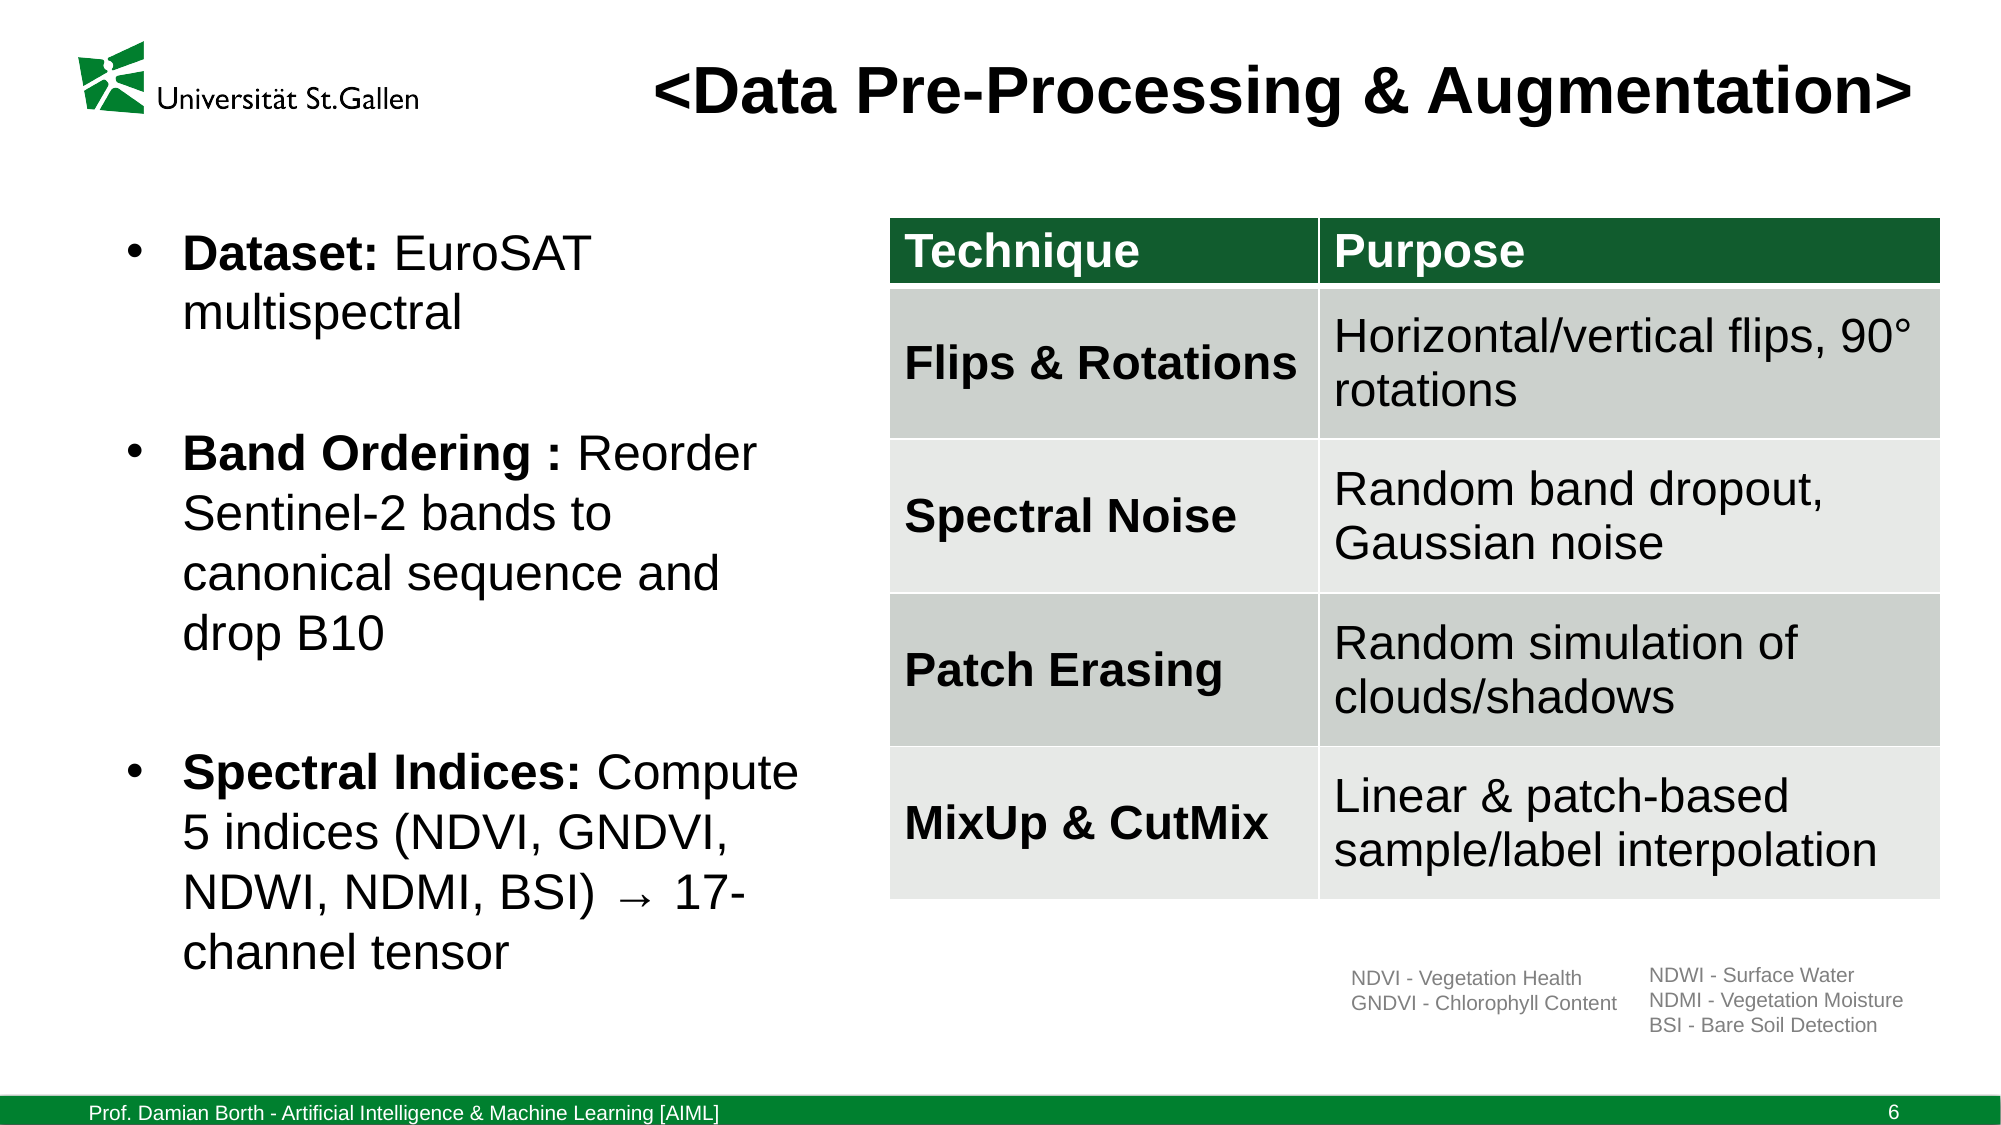

# <Data Pre-Processing & Augmentation>
| Technique | Purpose |
| --- | --- |
| Flips & Rotations | Horizontal/vertical flips, 90° rotations |
| Spectral Noise | Random band dropout, Gaussian noise |
| Patch Erasing | Random simulation of clouds/shadows |
| MixUp & CutMix | Linear & patch-based sample/label interpolation |
Dataset: EuroSAT multispectral

Band Ordering : Reorder Sentinel-2 bands to canonical sequence and drop B10

Spectral Indices: Compute 5 indices (NDVI, GNDVI, NDWI, NDMI, BSI) → 17-channel tensor

NDWI - Surface Water
NDMI - Vegetation Moisture
BSI - Bare Soil Detection
NDVI - Vegetation Health
GNDVI - Chlorophyll Content
Prof. Damian Borth - Artificial Intelligence & Machine Learning [AIML]
6